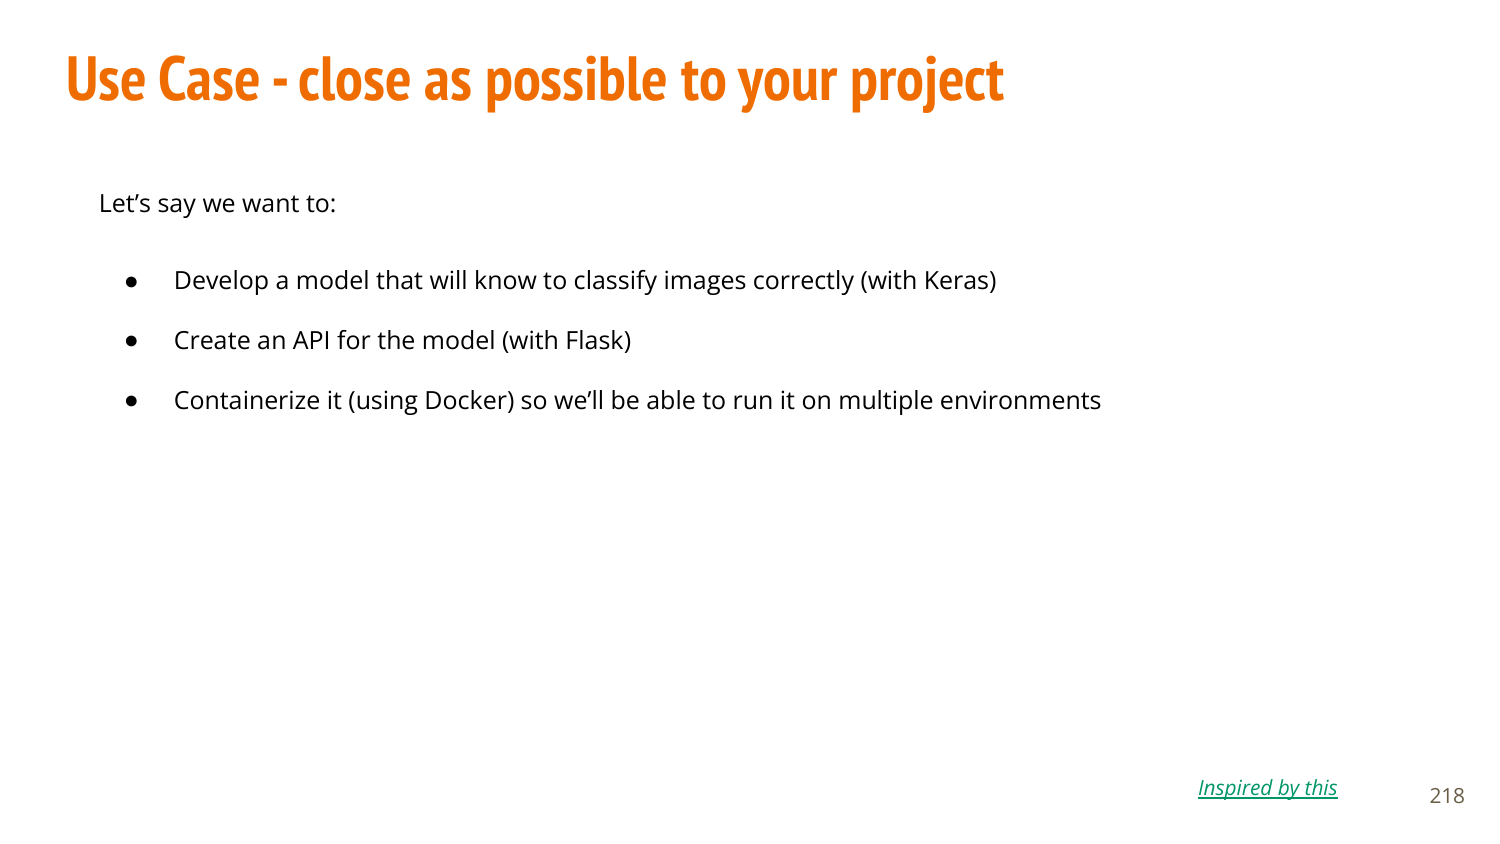

# Use Case - close as possible to your project
Let’s say we want to:
Develop a model that will know to classify images correctly (with Keras)
Create an API for the model (with Flask)
Containerize it (using Docker) so we’ll be able to run it on multiple environments
Inspired by this
218